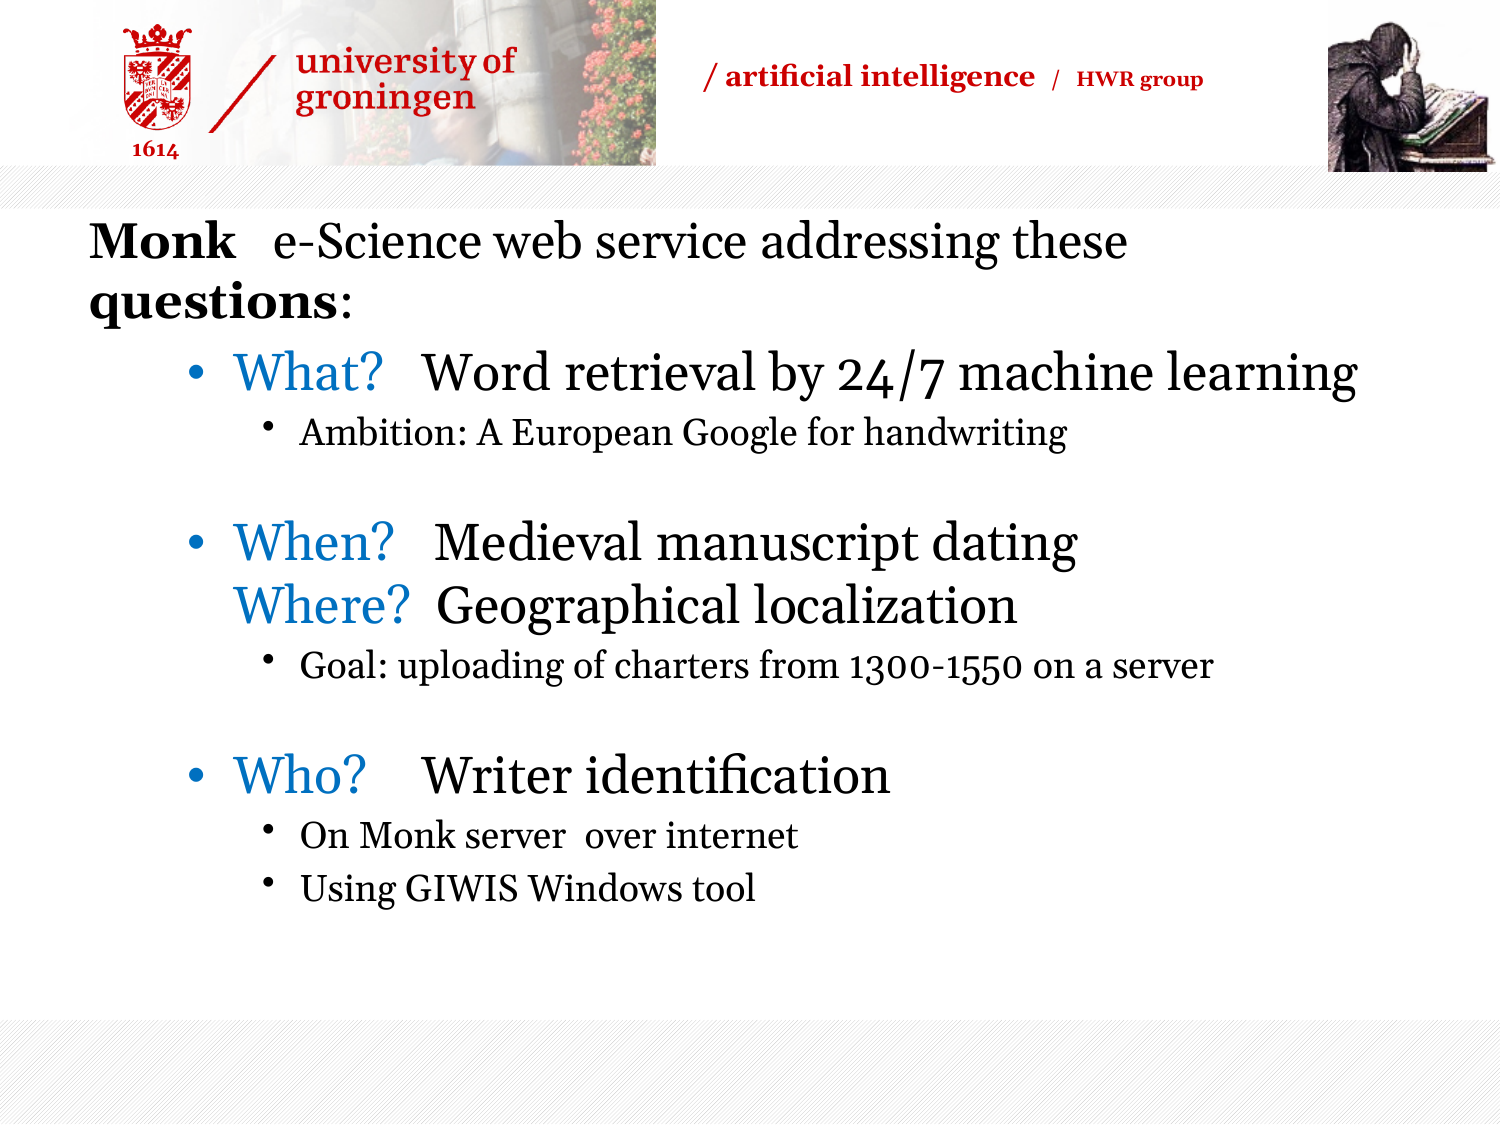

# Monk   e-Science web service addressing these questions:
What?   Word retrieval by 24/7 machine learning
Ambition: A European Google for handwriting
When?   Medieval manuscript dating
Where?  Geographical localization
Goal: uploading of charters from 1300-1550 on a server
Who?    Writer identification
On Monk server  over internet
Using GIWIS Windows tool